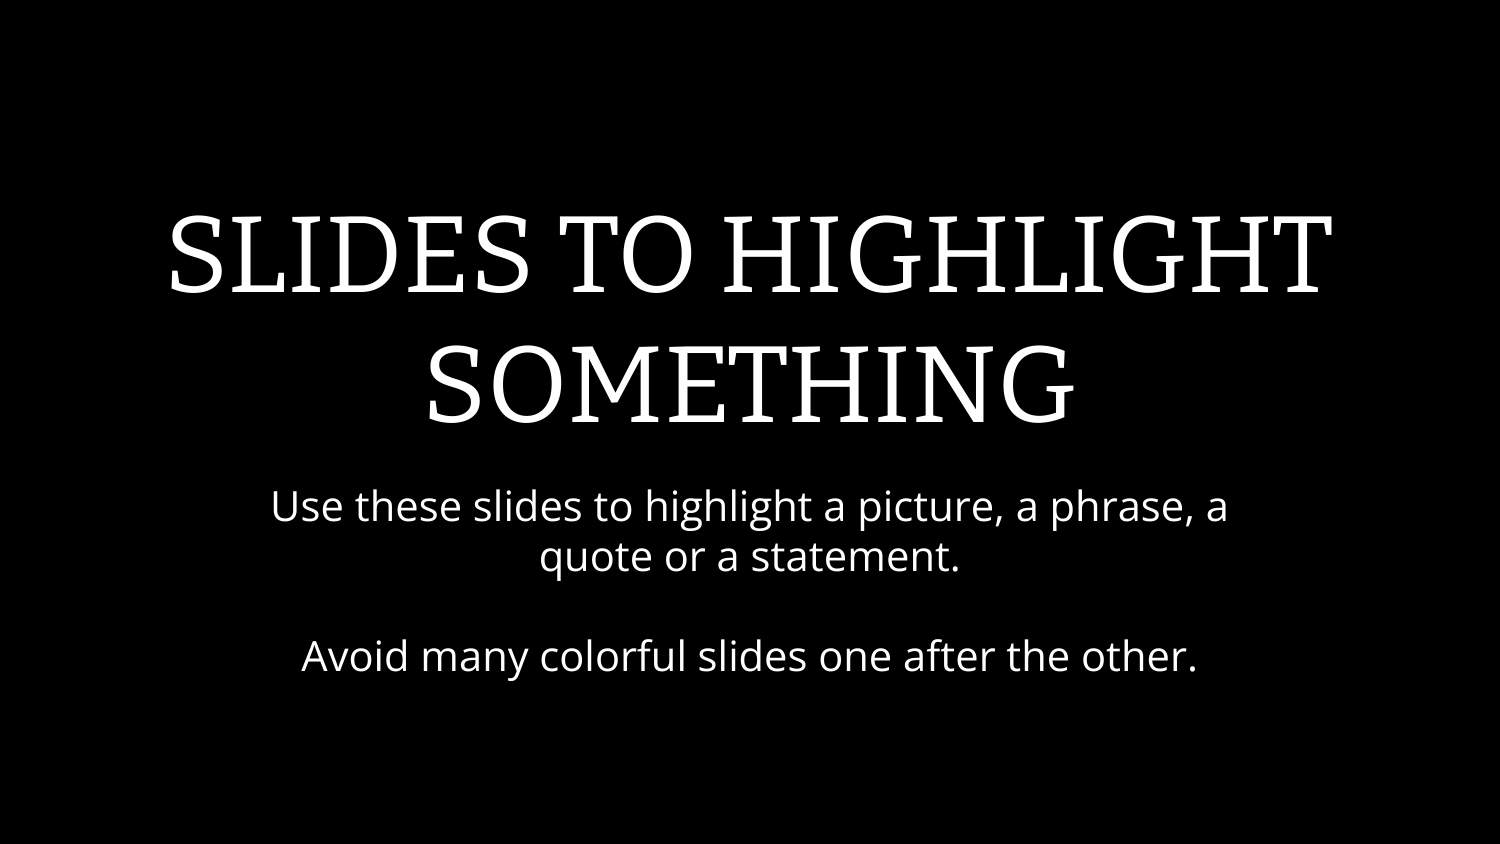

# SLIDES TO HIGHLIGHT SOMETHING
Use these slides to highlight a picture, a phrase, a quote or a statement.

Avoid many colorful slides one after the other.